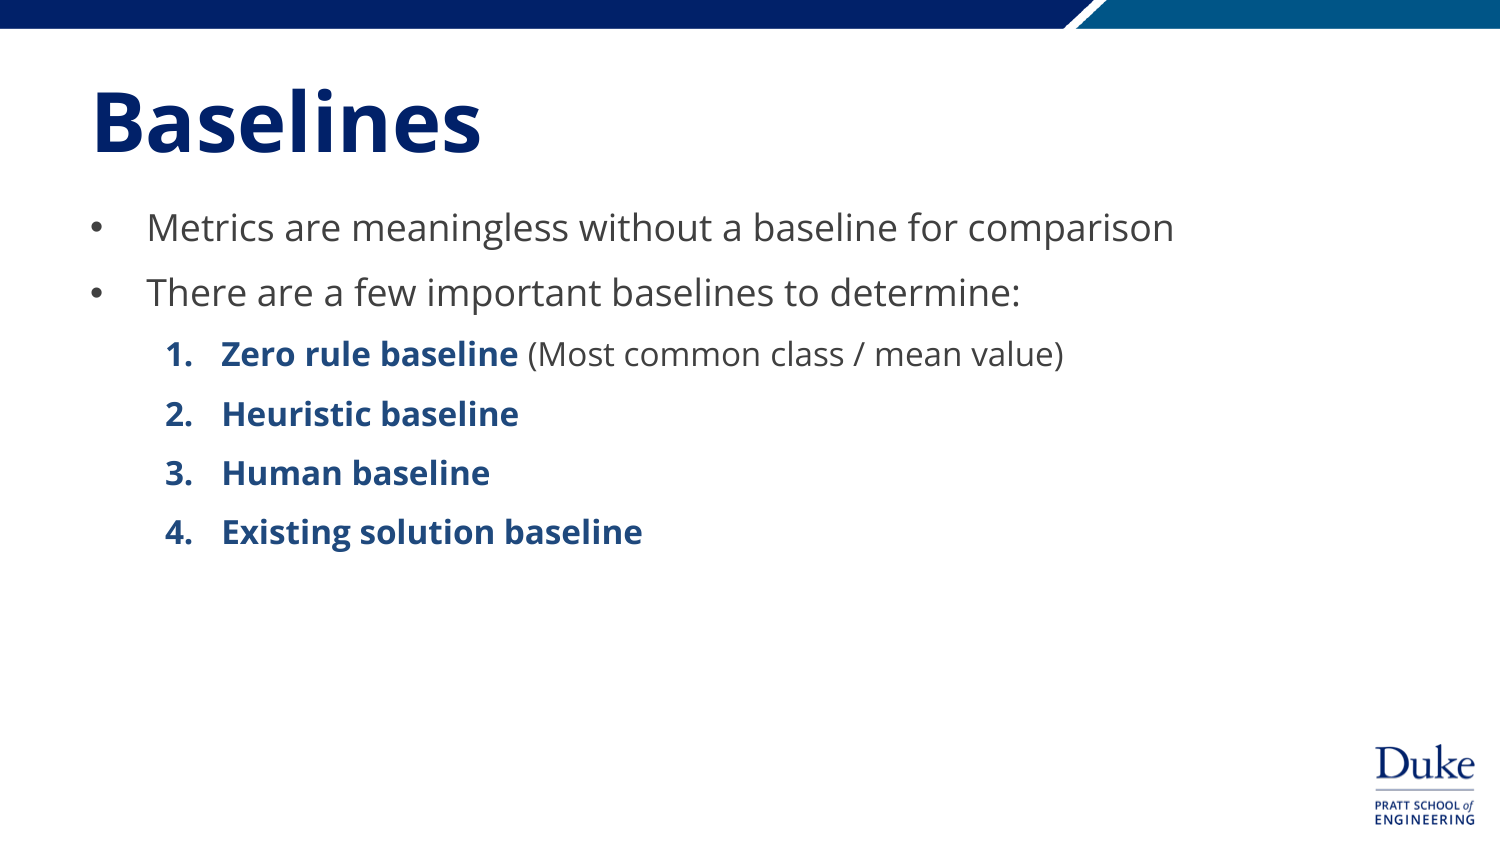

# Baselines
Metrics are meaningless without a baseline for comparison
There are a few important baselines to determine:
Zero rule baseline (Most common class / mean value)
Heuristic baseline
Human baseline
Existing solution baseline